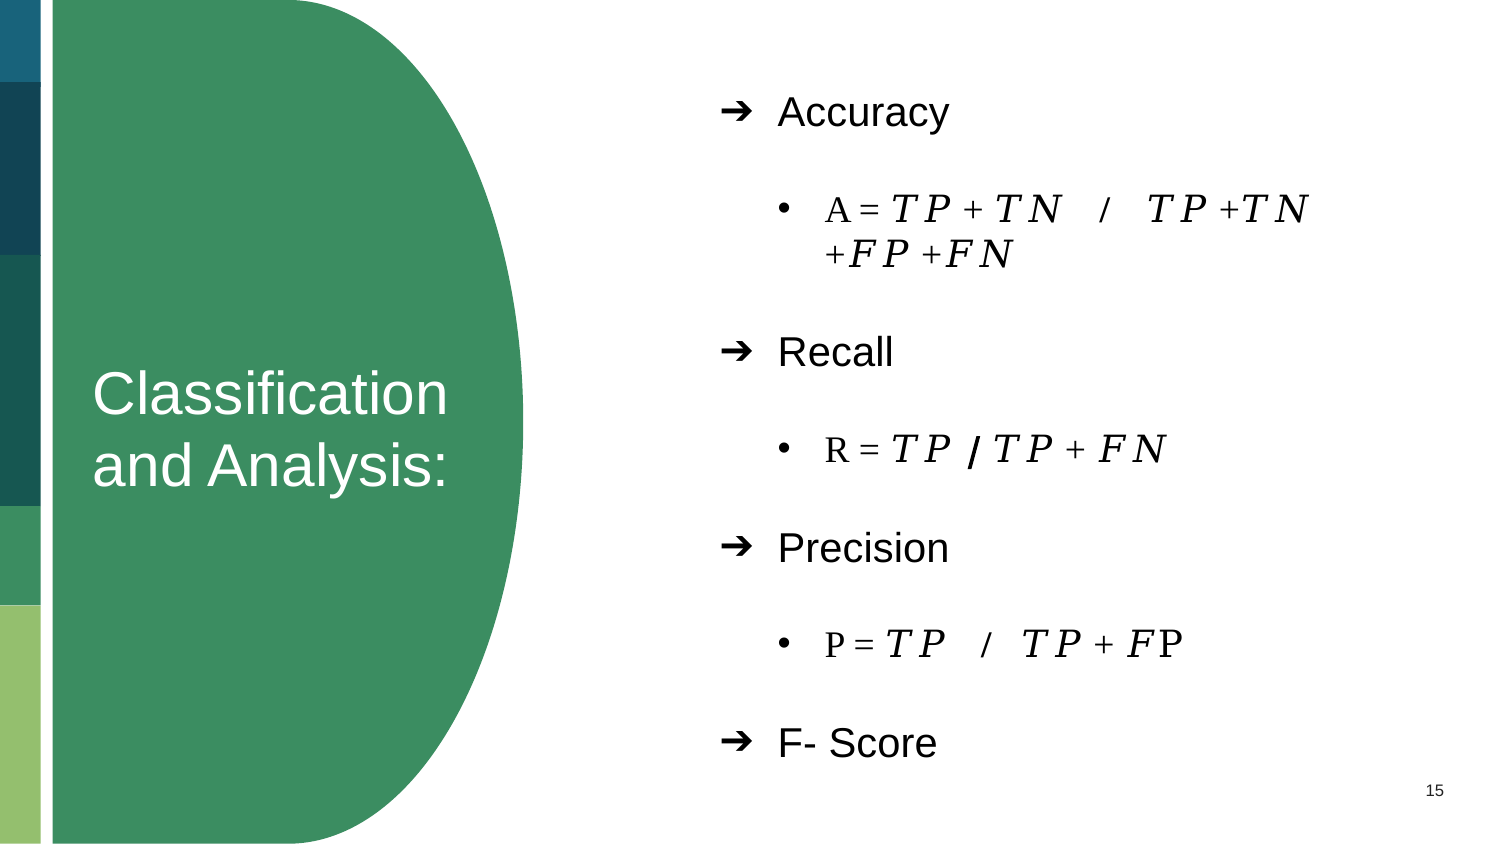

Accuracy

A = 𝑇𝑃 + 𝑇𝑁   /   𝑇𝑃 +𝑇𝑁 +𝐹𝑃 +𝐹𝑁

Recall

R = 𝑇𝑃 / 𝑇𝑃 + 𝐹𝑁

Precision

P = 𝑇𝑃   /   𝑇𝑃 + 𝐹P

F- Score

Performance Metrics
Classification and Analysis:
15